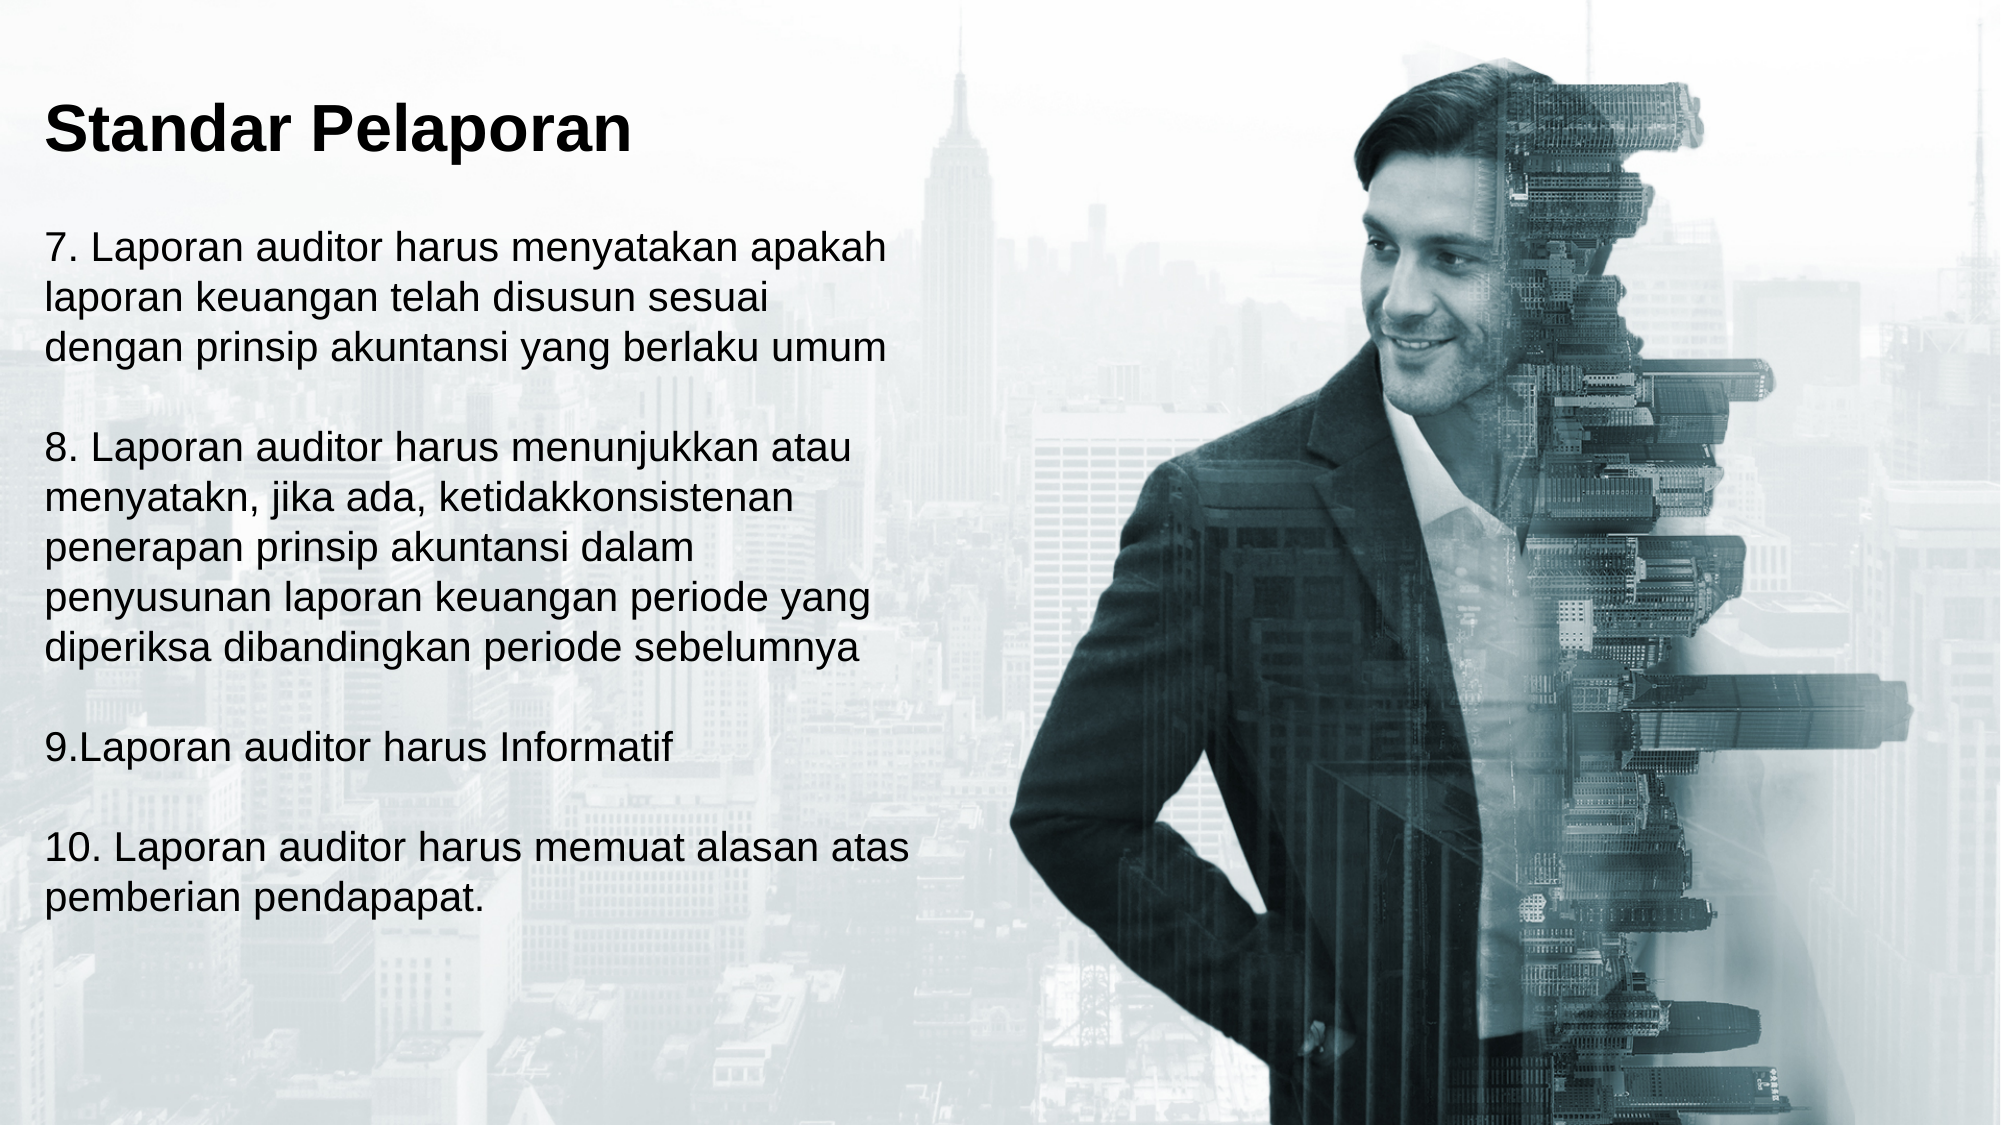

Standar Pelaporan
7. Laporan auditor harus menyatakan apakah laporan keuangan telah disusun sesuai dengan prinsip akuntansi yang berlaku umum

8. Laporan auditor harus menunjukkan atau menyatakn, jika ada, ketidakkonsistenan penerapan prinsip akuntansi dalam penyusunan laporan keuangan periode yang diperiksa dibandingkan periode sebelumnya

9.Laporan auditor harus Informatif

10. Laporan auditor harus memuat alasan atas pemberian pendapapat.